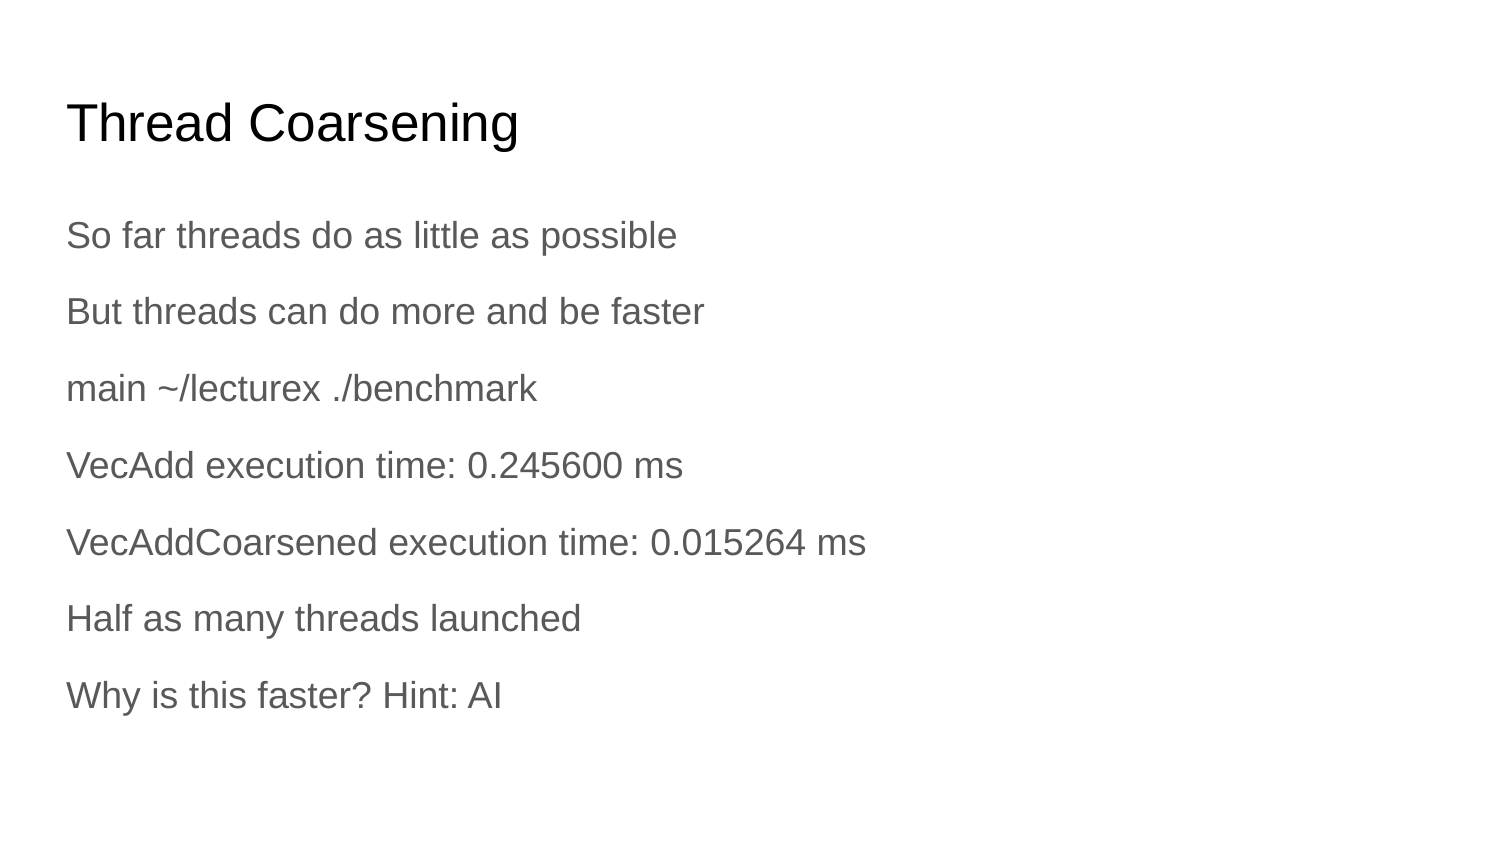

# Thread Coarsening
So far threads do as little as possible
But threads can do more and be faster
main ~/lecturex ./benchmark
VecAdd execution time: 0.245600 ms
VecAddCoarsened execution time: 0.015264 ms
Half as many threads launched
Why is this faster? Hint: AI